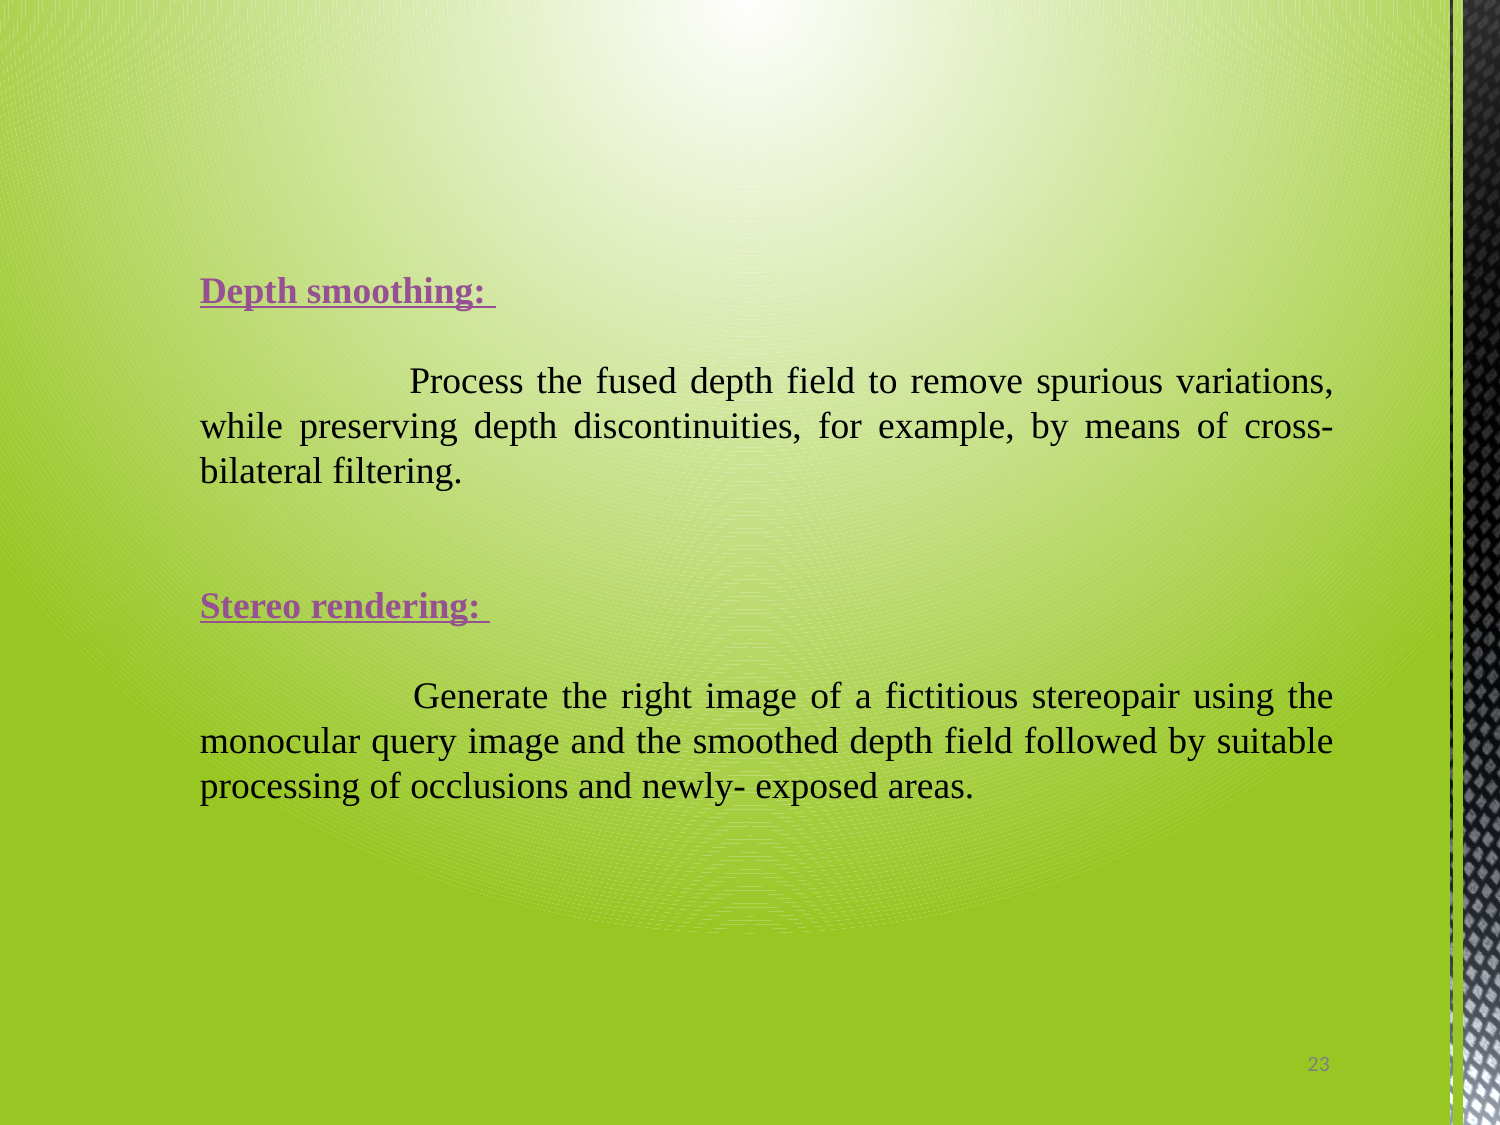

Depth smoothing:

                Process the fused depth field to remove spurious variations, while preserving depth discontinuities, for example, by means of cross- bilateral filtering.

Stereo rendering:

                Generate the right image of a fictitious stereopair using the monocular query image and the smoothed depth field followed by suitable processing of occlusions and newly- exposed areas.

23